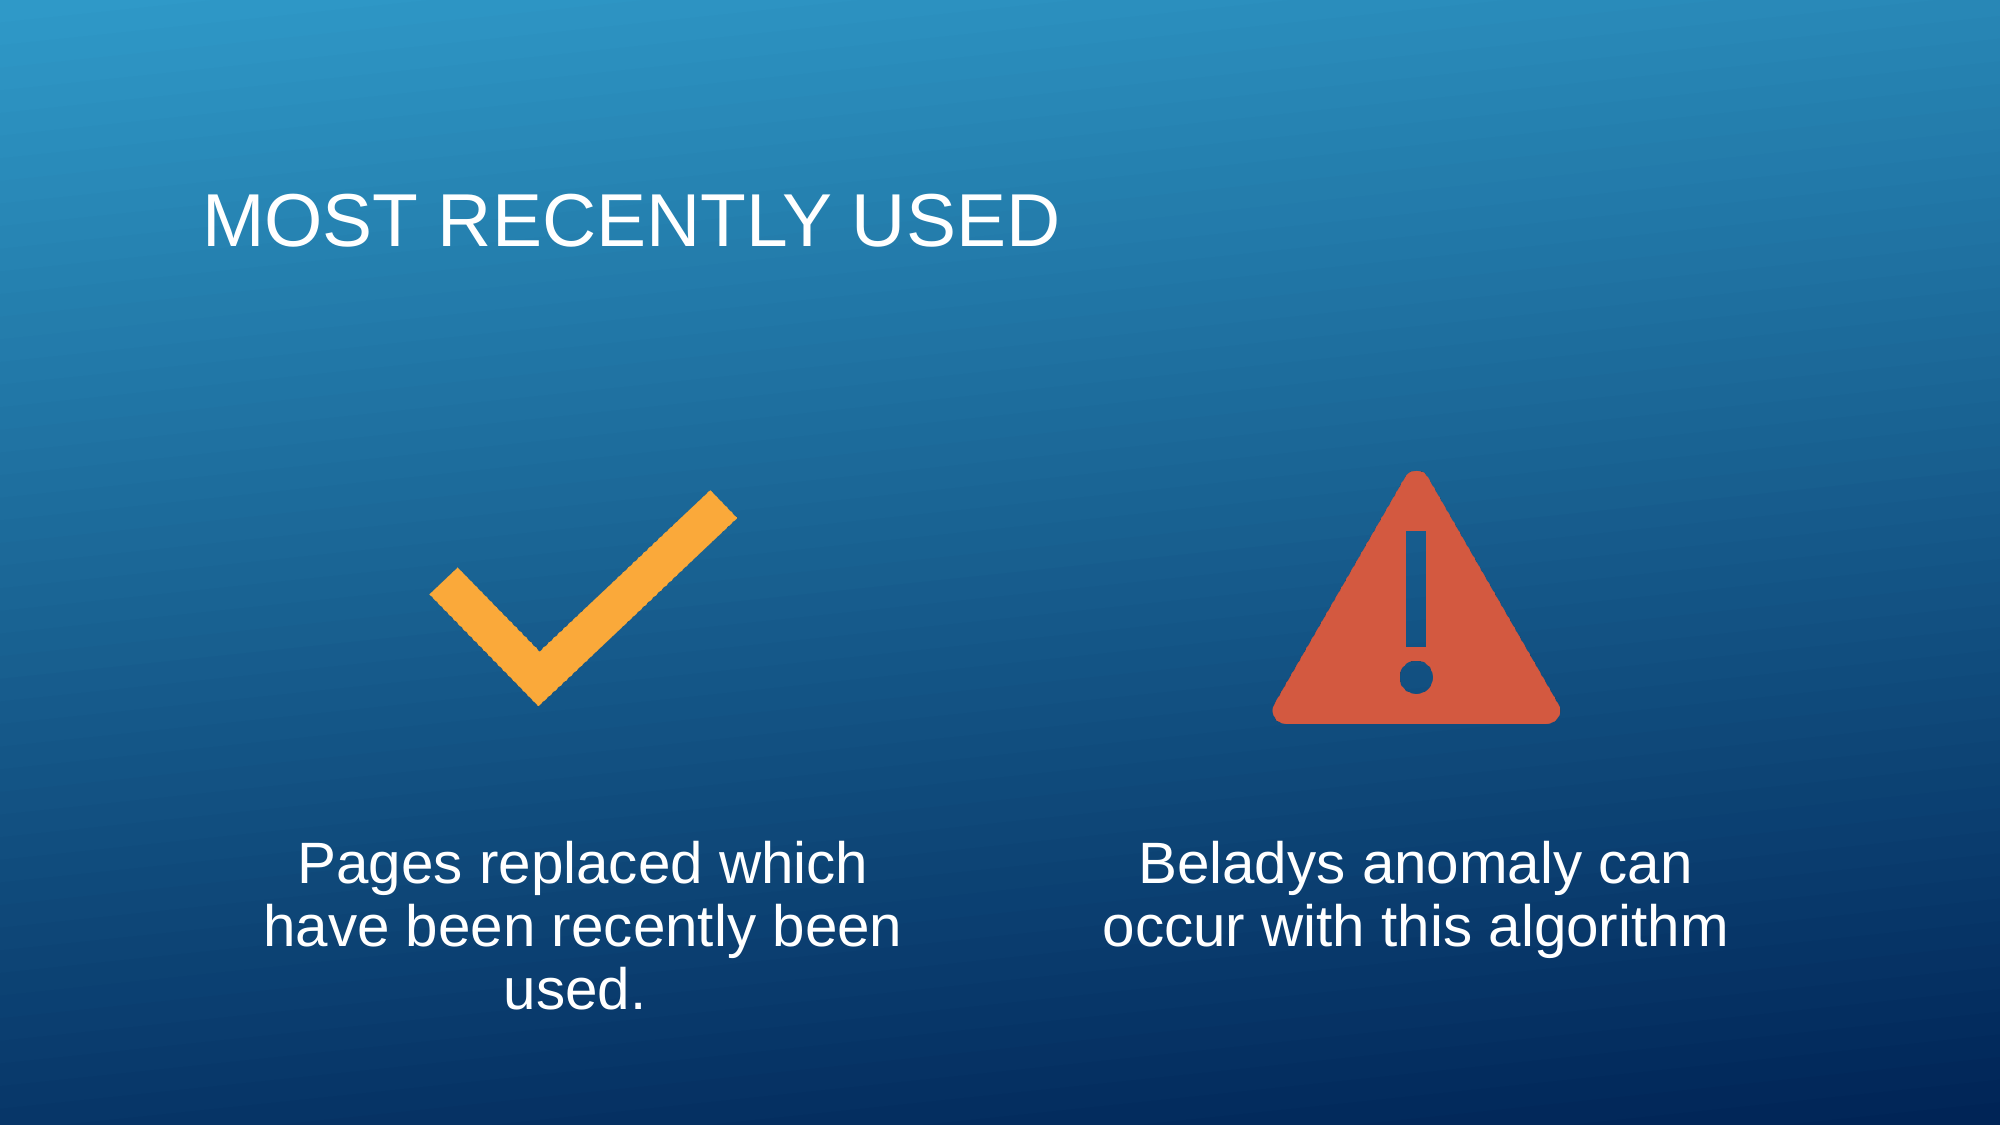

# Most Recently Used
Pages replaced which have been recently been used.
Beladys anomaly can occur with this algorithm